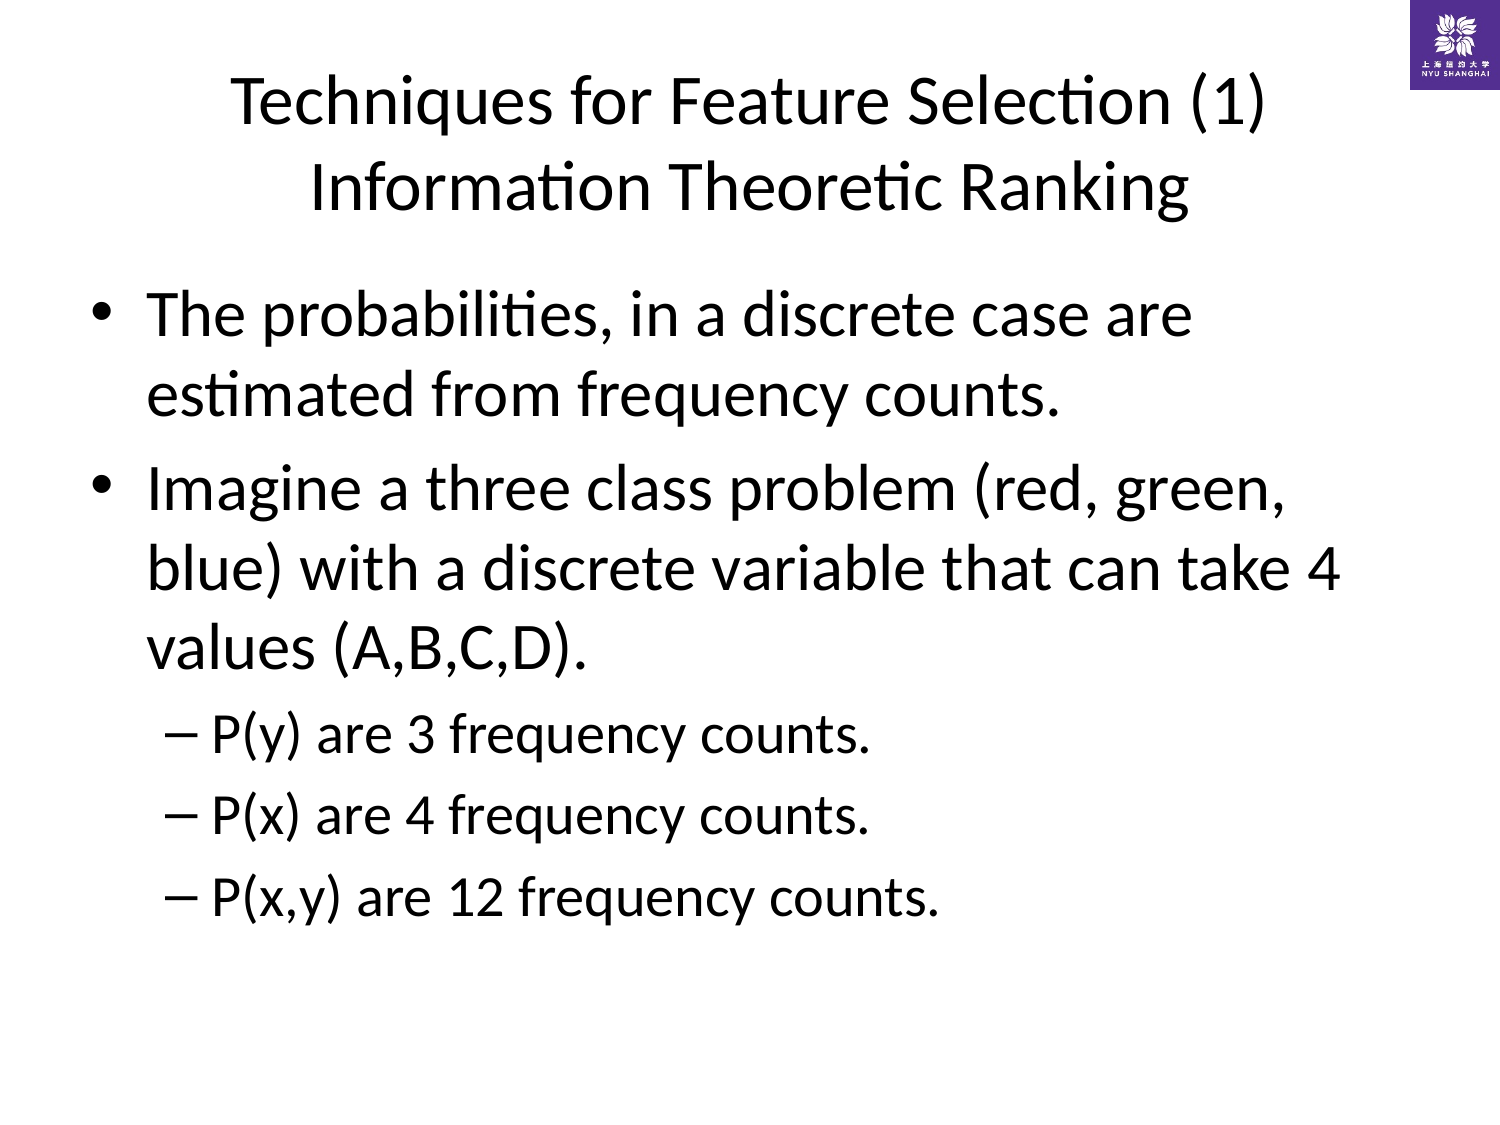

# Techniques for Feature Selection (1) Information Theoretic Ranking
The probabilities, in a discrete case are estimated from frequency counts.
Imagine a three class problem (red, green, blue) with a discrete variable that can take 4 values (A,B,C,D).
P(y) are 3 frequency counts.
P(x) are 4 frequency counts.
P(x,y) are 12 frequency counts.